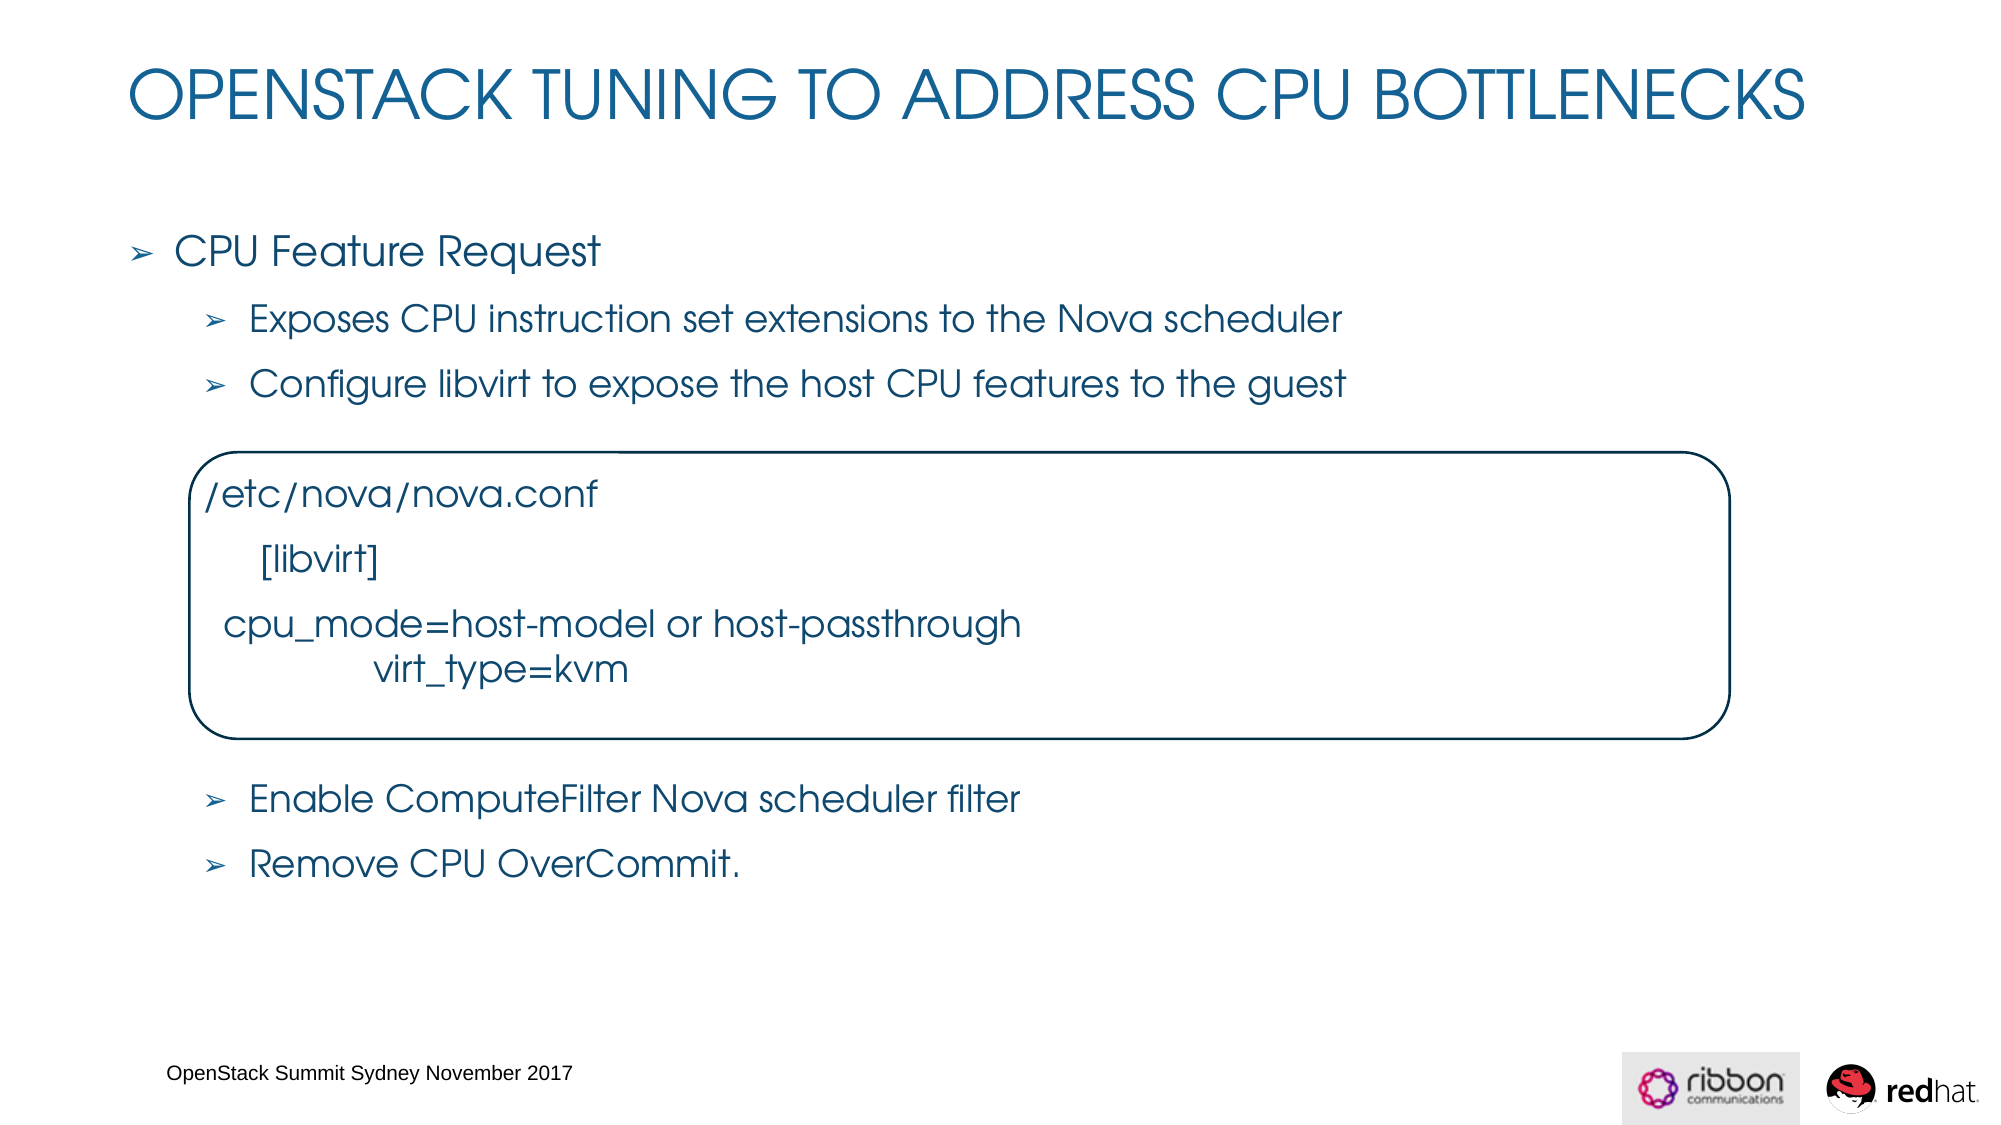

# OPENSTACK TUNING TO ADDRESS CPU BOTTLENECKS
CPU Feature Request
Exposes CPU instruction set extensions to the Nova scheduler
Configure libvirt to expose the host CPU features to the guest
	/etc/nova/nova.conf
       [libvirt]
	  cpu_mode=host-model or host-passthrough
	  virt_type=kvm

Enable ComputeFilter Nova scheduler filter
Remove CPU OverCommit.